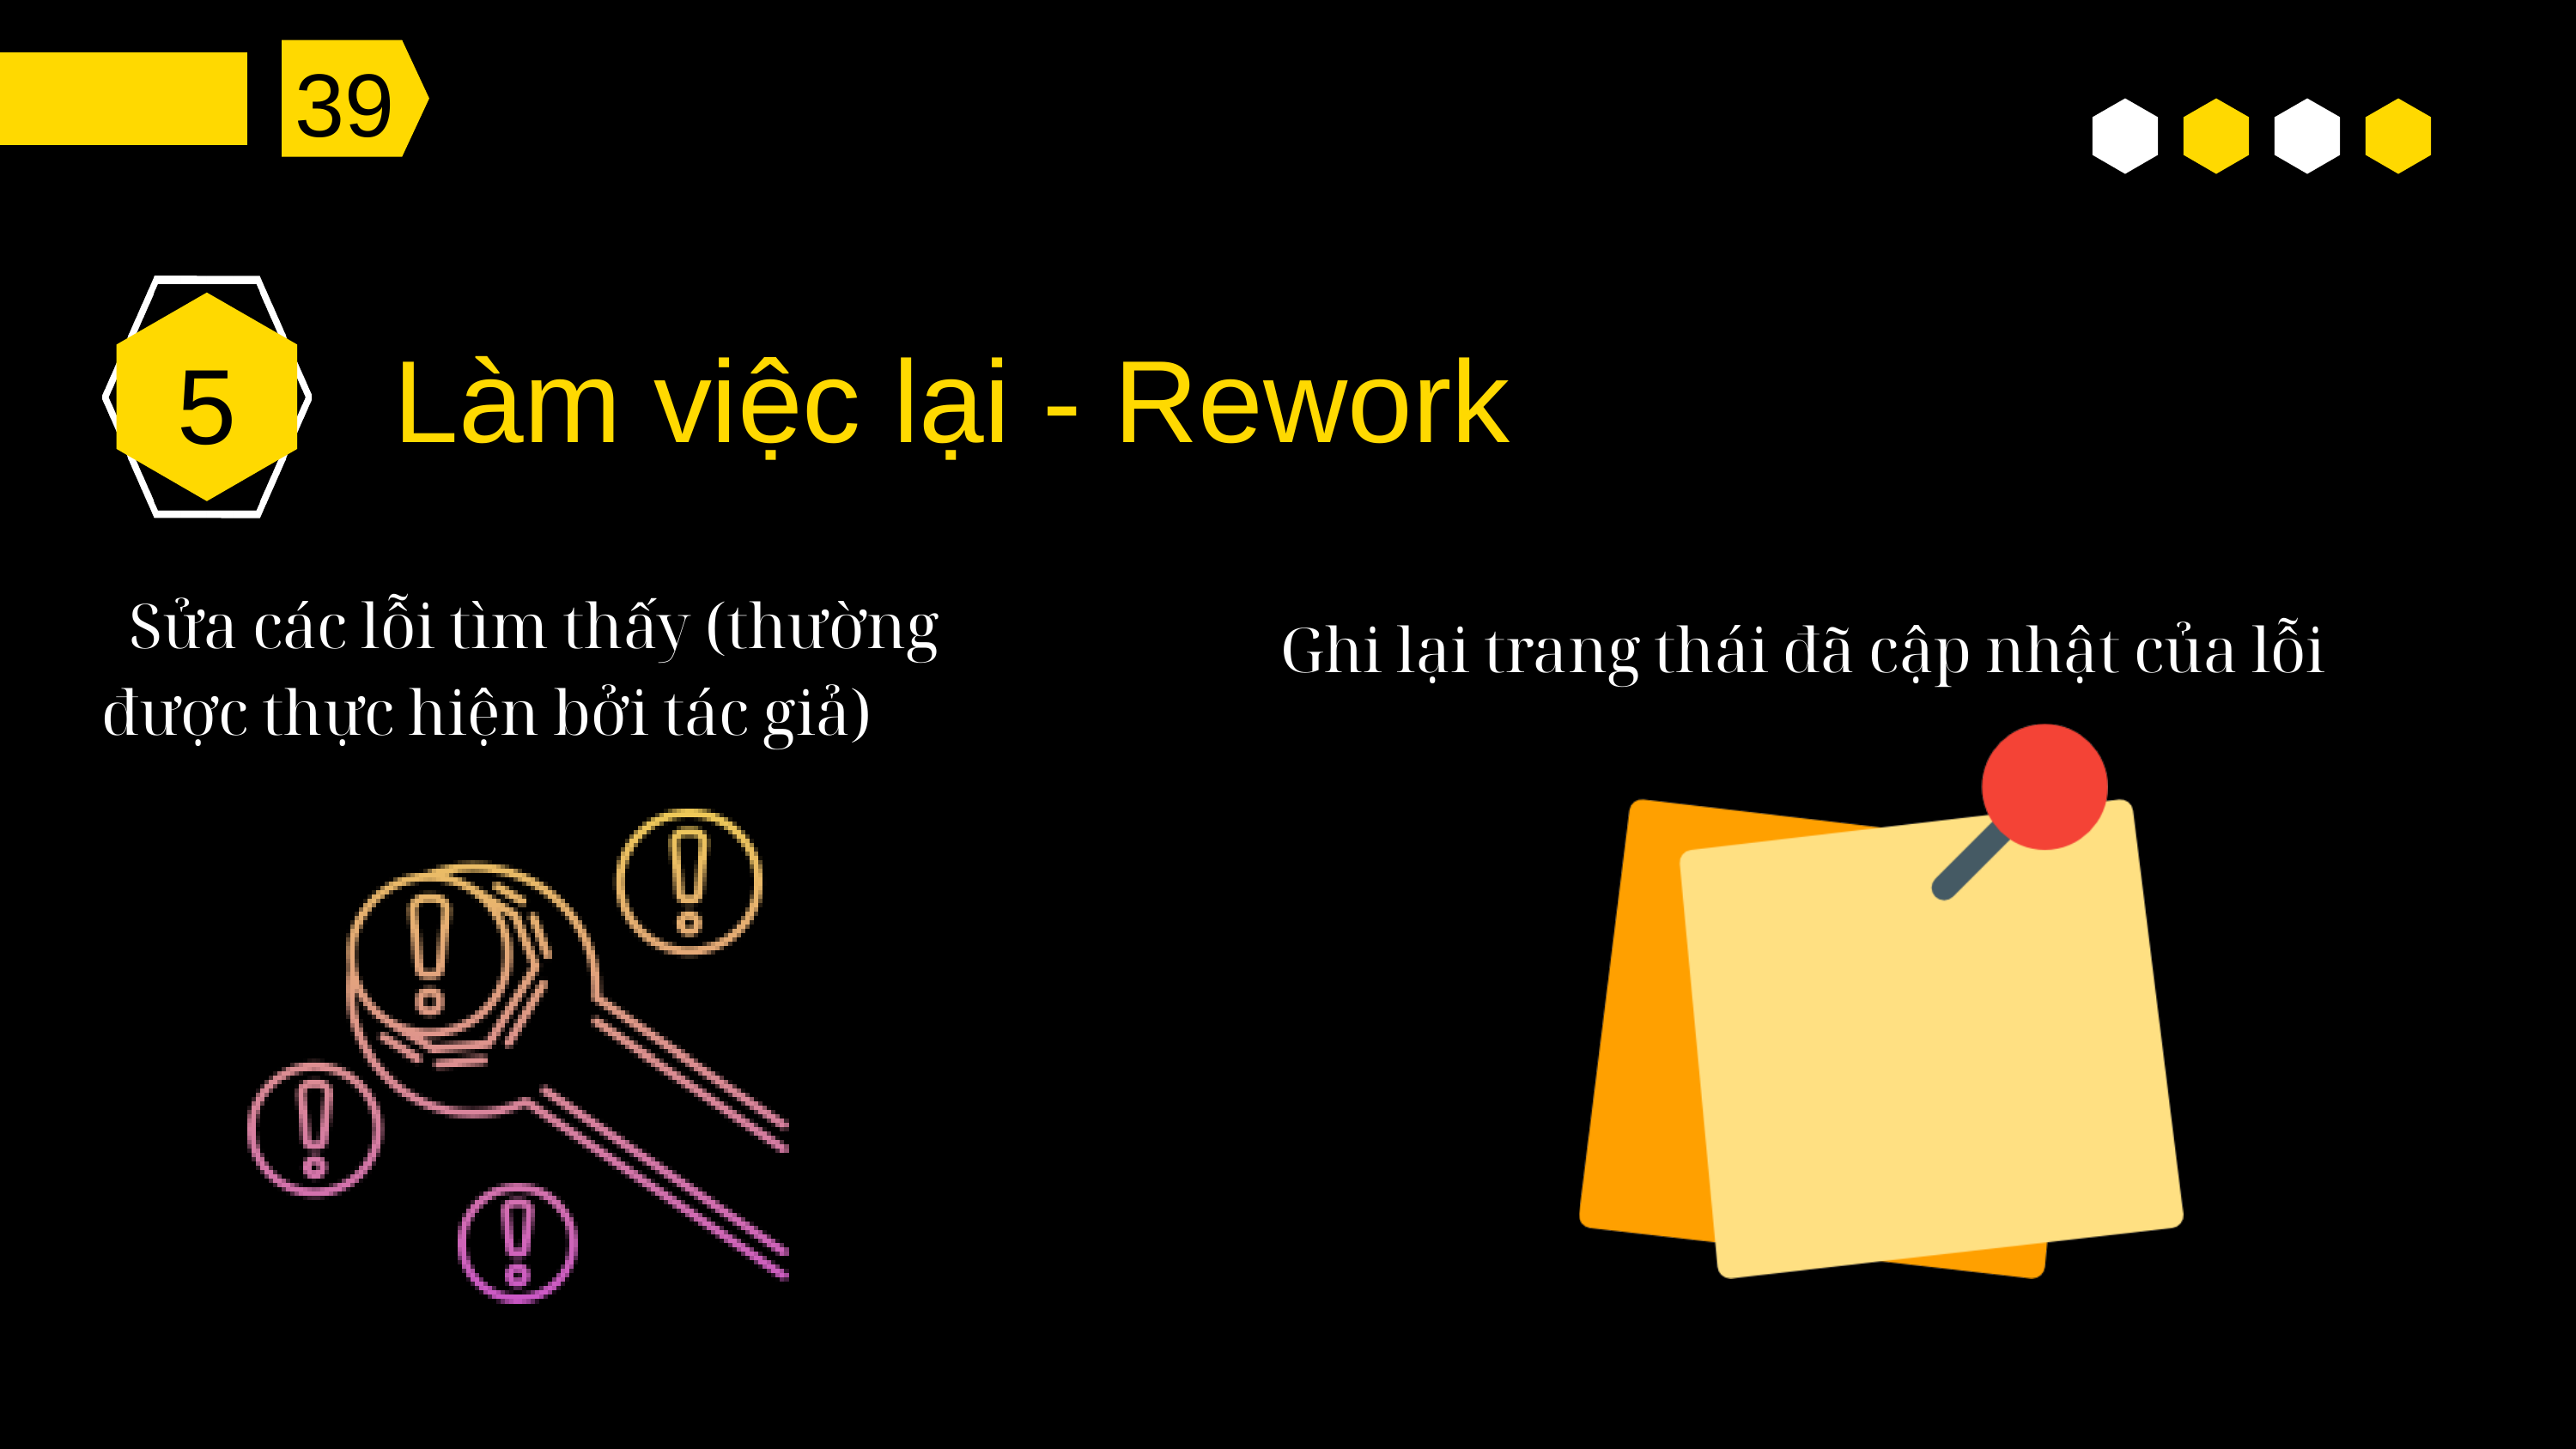

39

 Làm việc lại - Rework
5
  Sửa các lỗi tìm thấy (thường được thực hiện bởi tác giả)
Ghi lại trang thái đã cập nhật của lỗi